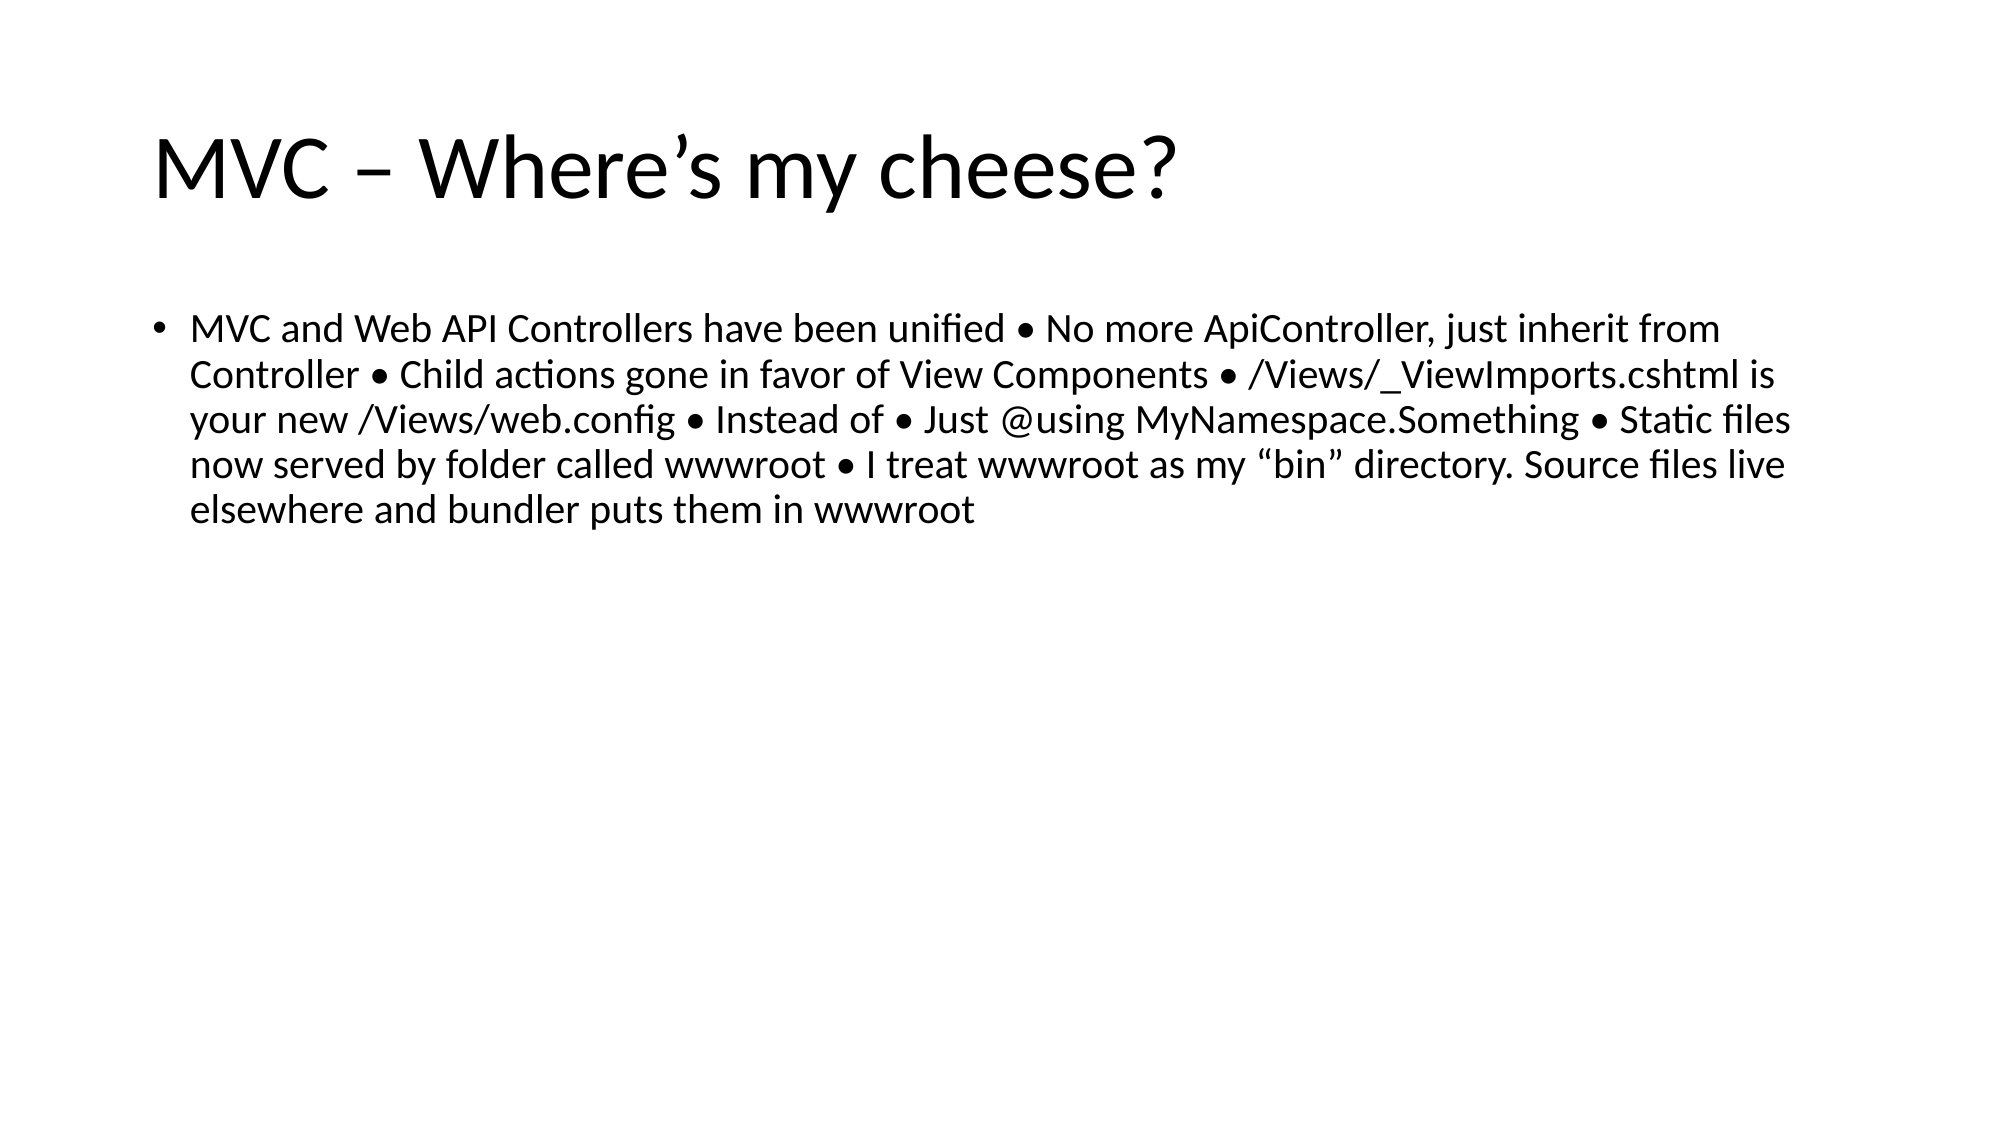

# MVC – Where’s my cheese?
MVC and Web API Controllers have been unified • No more ApiController, just inherit from Controller • Child actions gone in favor of View Components • /Views/_ViewImports.cshtml is your new /Views/web.config • Instead of • Just @using MyNamespace.Something • Static files now served by folder called wwwroot • I treat wwwroot as my “bin” directory. Source files live elsewhere and bundler puts them in wwwroot